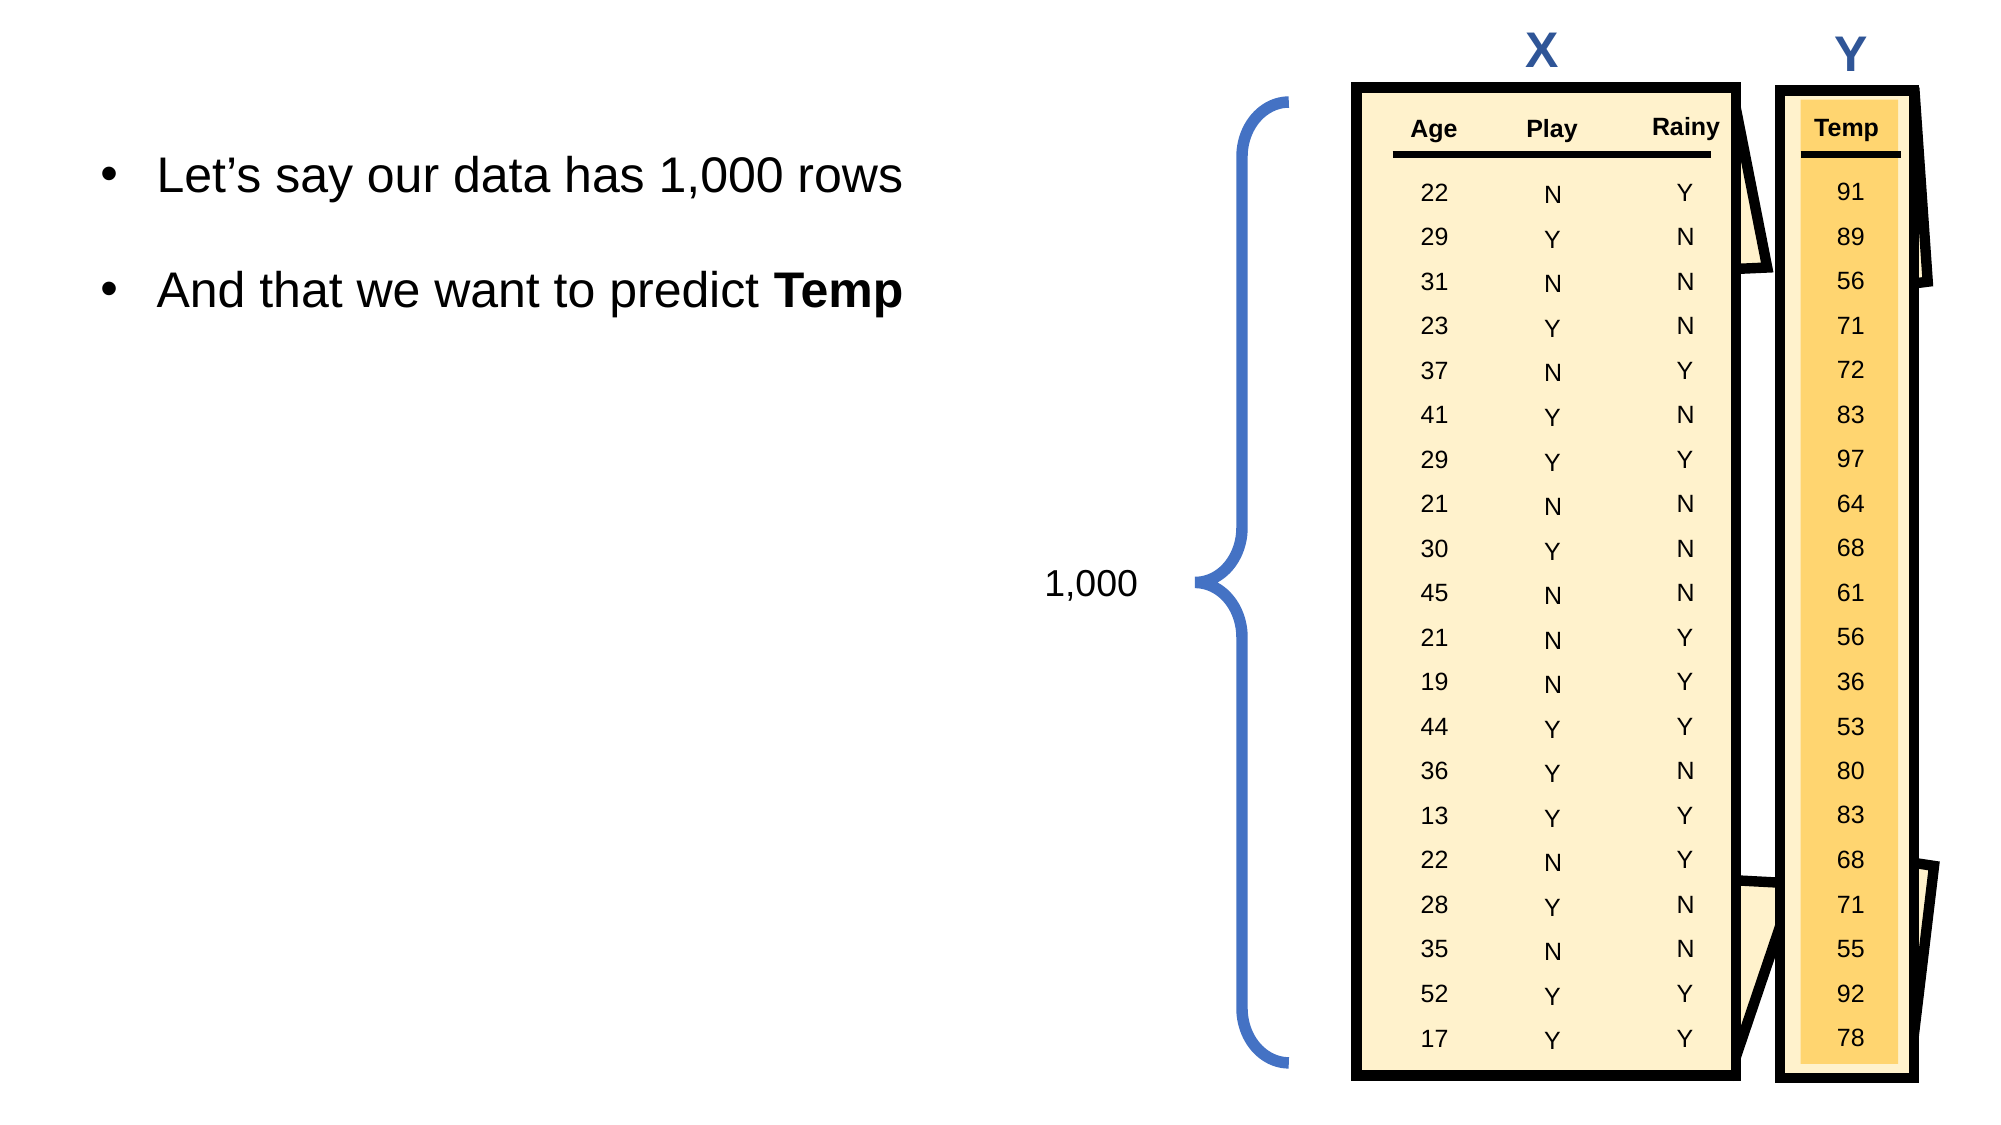

X
Y

Rainy
Temp
Let’s say our data has 1,000 rows
And that we want to predict Temp
Age
Play
91
89
56
71
72
83
97
64
68
61
56
36
53
80
83
68
71
55
92
78
22
29
31
23
37
41
29
21
30
45
21
19
44
36
13
22
28
35
52
17
Y
N
N
N
Y
N
Y
N
N
N
Y
Y
Y
N
Y
Y
N
N
Y
Y
N
Y
N
Y
N
Y
Y
N
Y
N
N
N
Y
Y
Y
N
Y
N
Y
Y
1,000